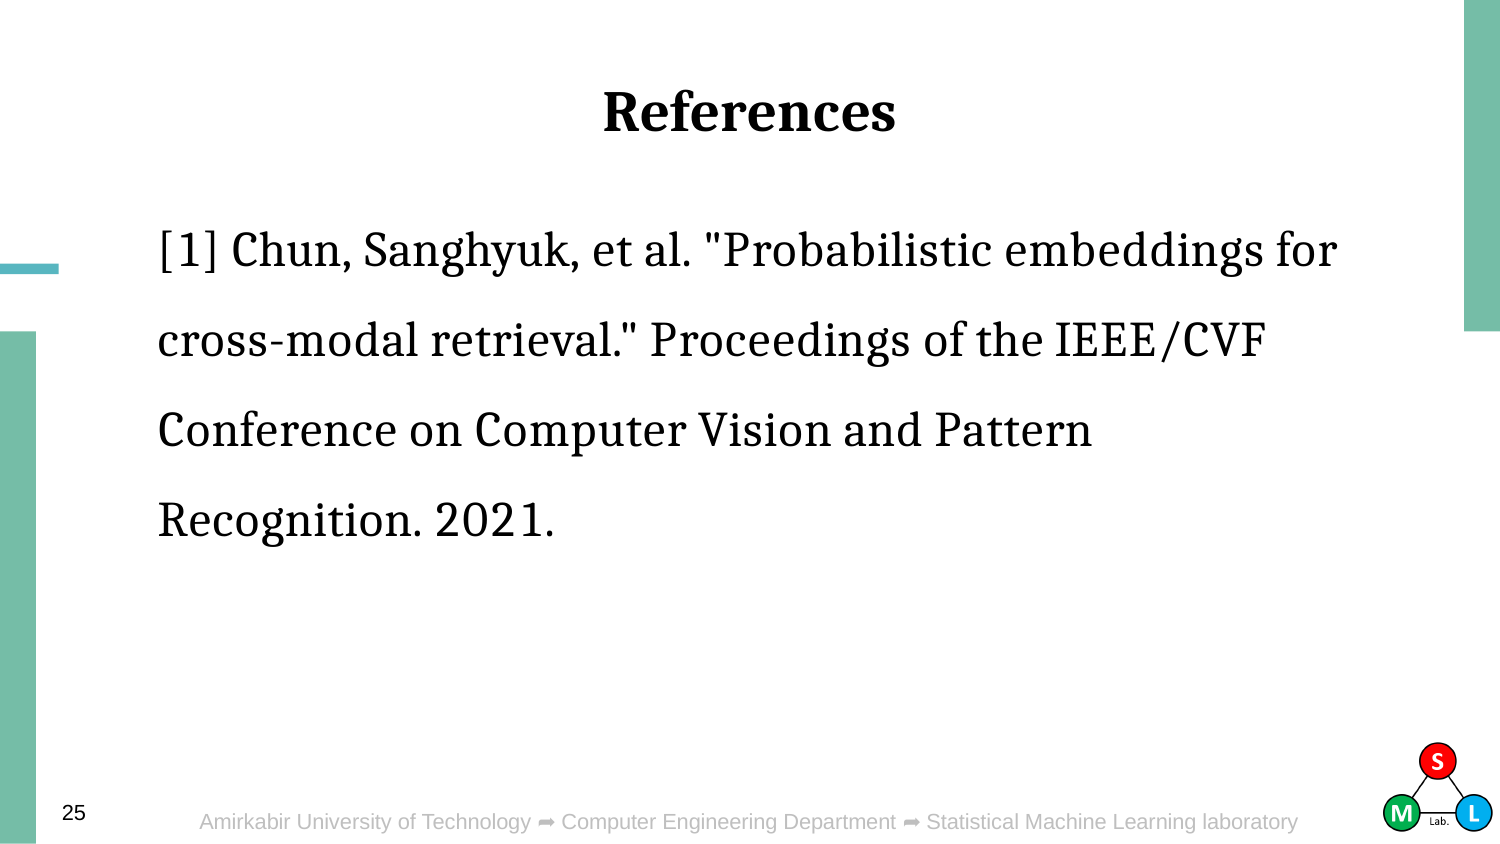

# References
[1] Chun, Sanghyuk, et al. "Probabilistic embeddings for cross-modal retrieval." Proceedings of the IEEE/CVF Conference on Computer Vision and Pattern Recognition. 2021.